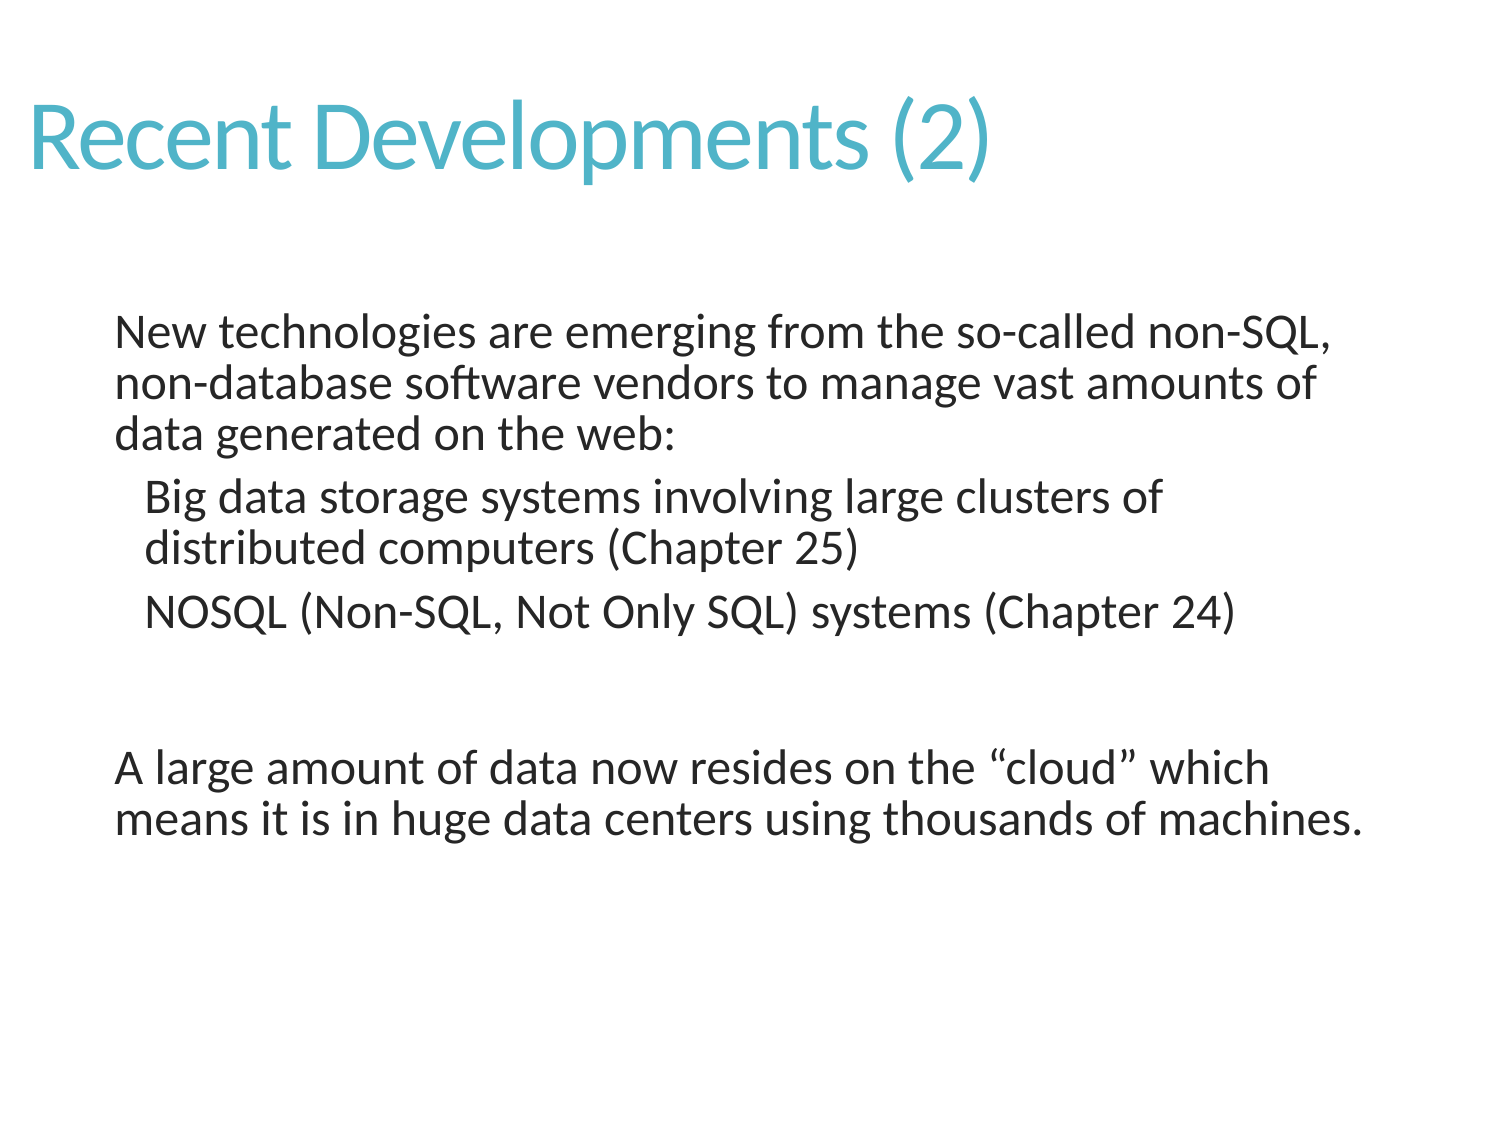

# Recent Developments (2)
New technologies are emerging from the so-called non-SQL, non-database software vendors to manage vast amounts of data generated on the web:
Big data storage systems involving large clusters of distributed computers (Chapter 25)
NOSQL (Non-SQL, Not Only SQL) systems (Chapter 24)

A large amount of data now resides on the “cloud” which means it is in huge data centers using thousands of machines.